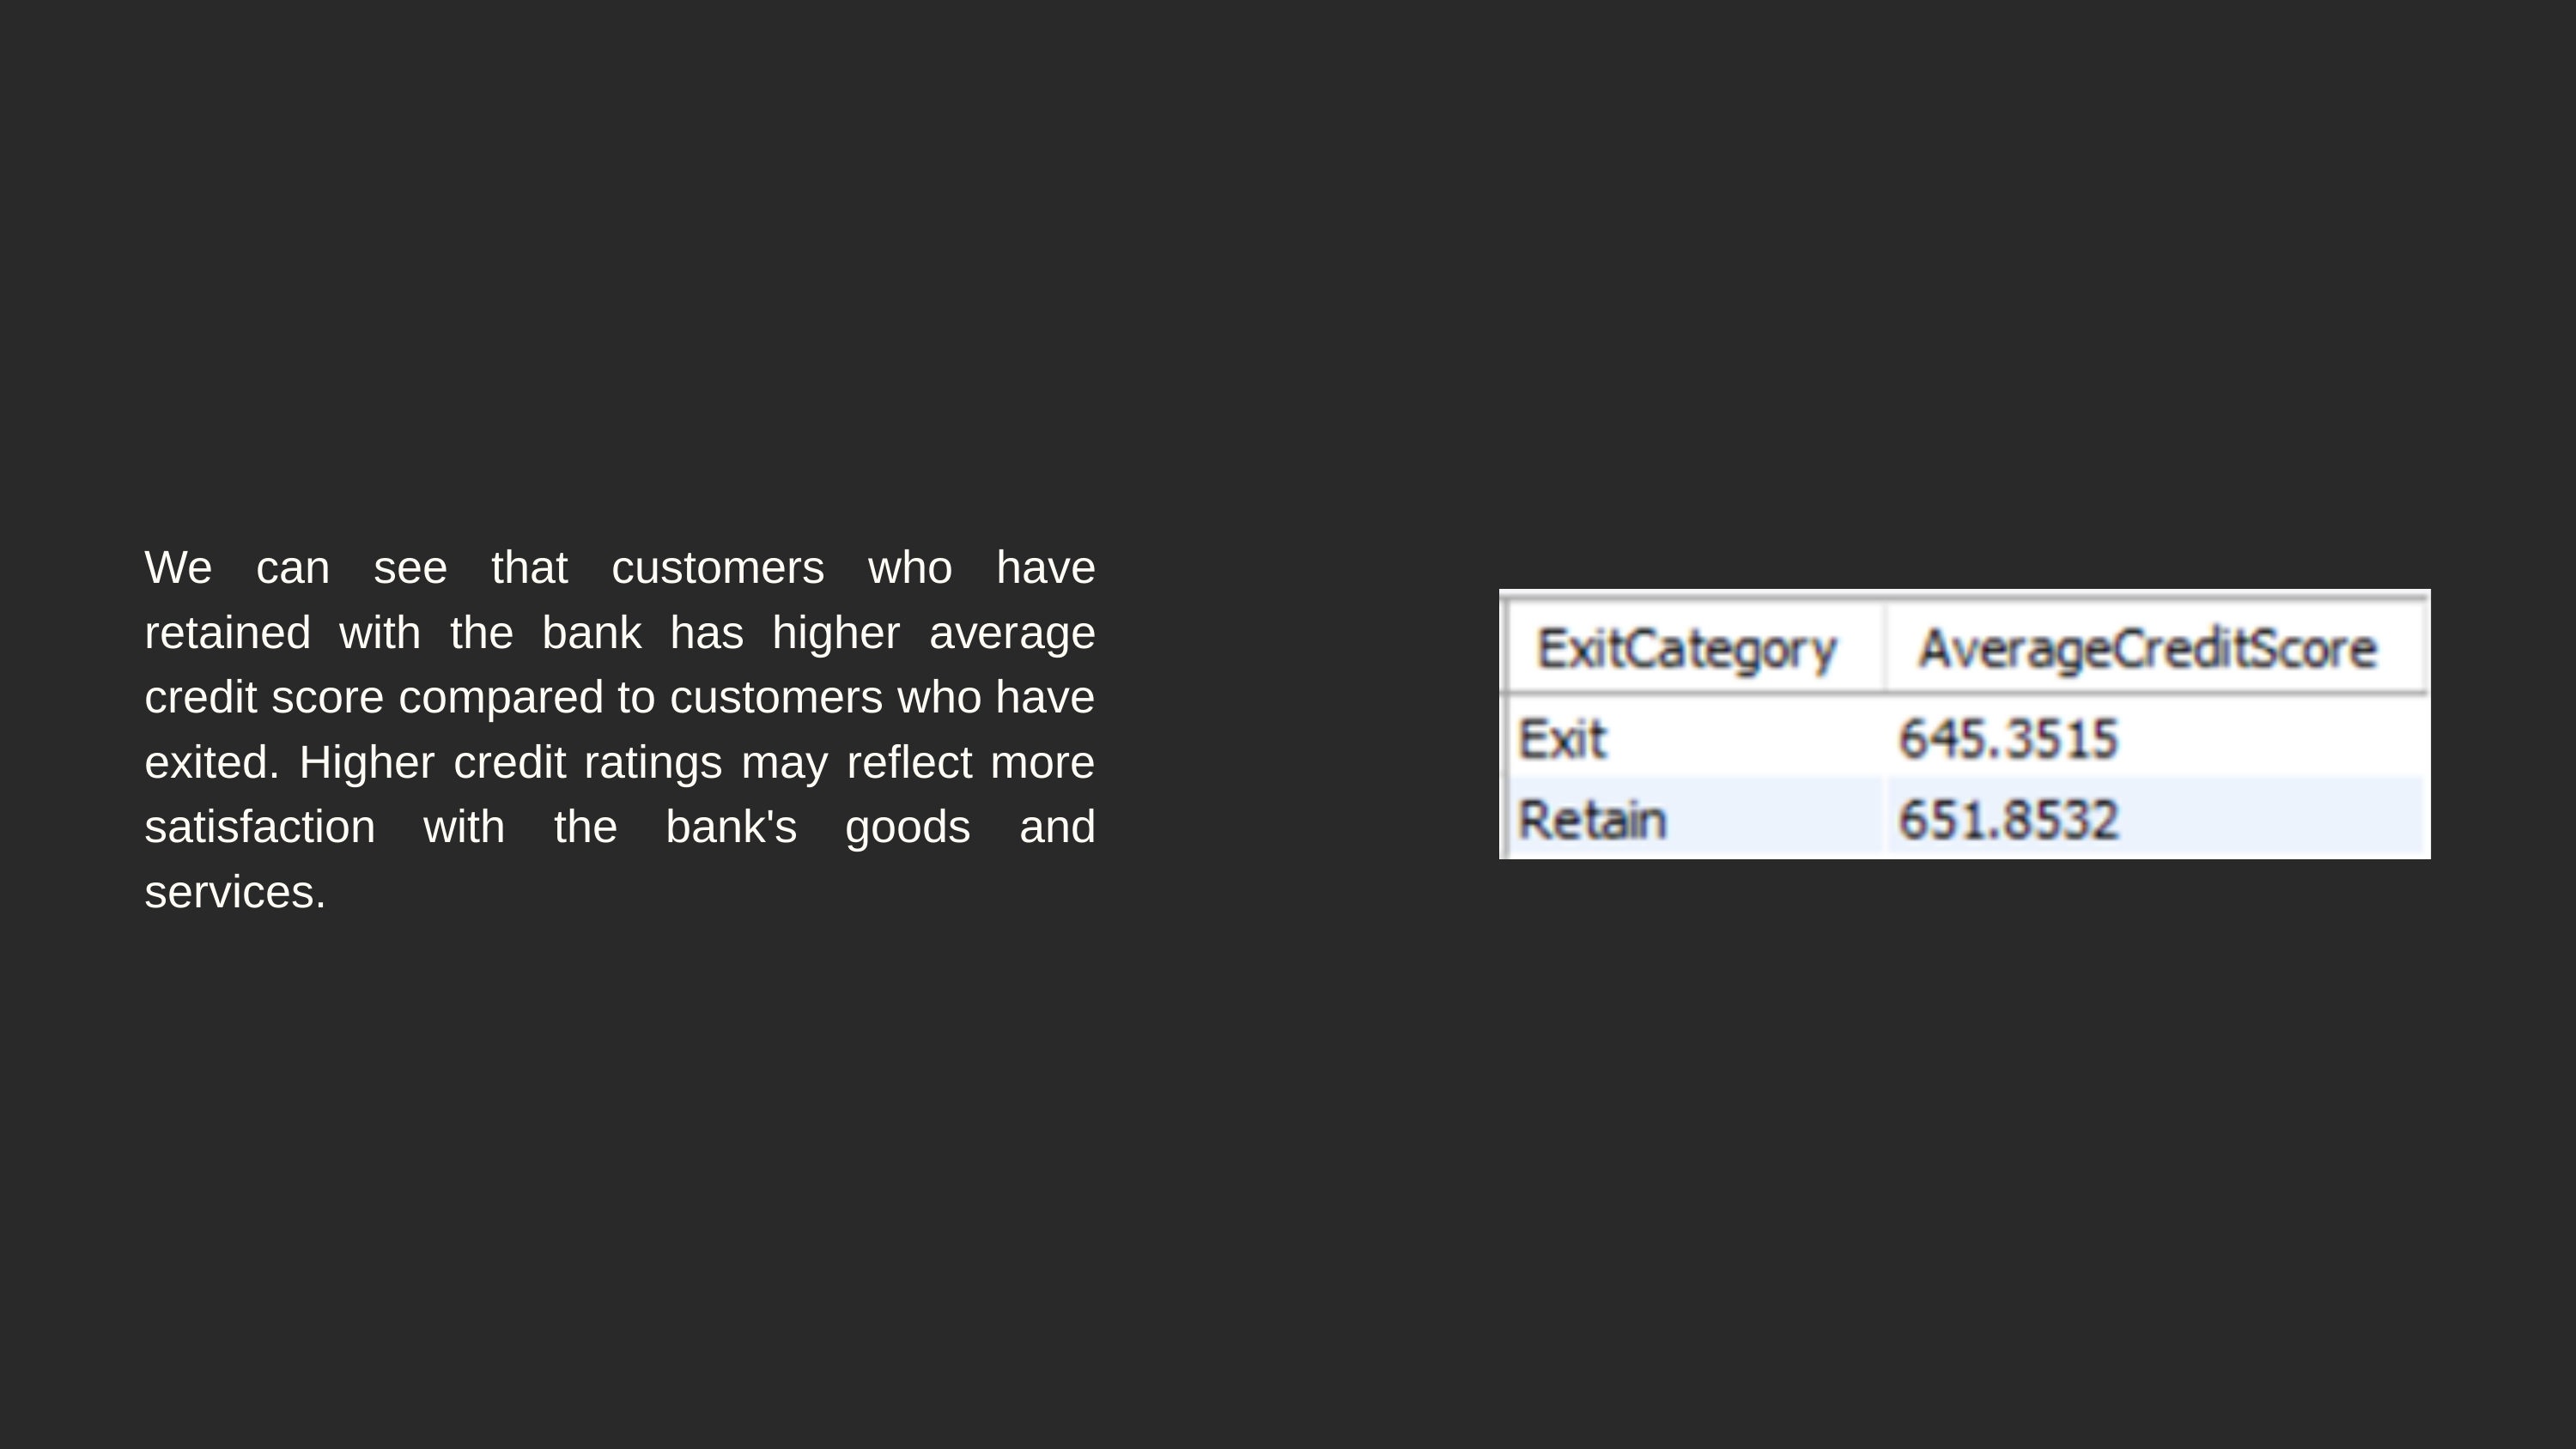

We can see that customers who have retained with the bank has higher average credit score compared to customers who have exited. Higher credit ratings may reflect more satisfaction with the bank's goods and services.